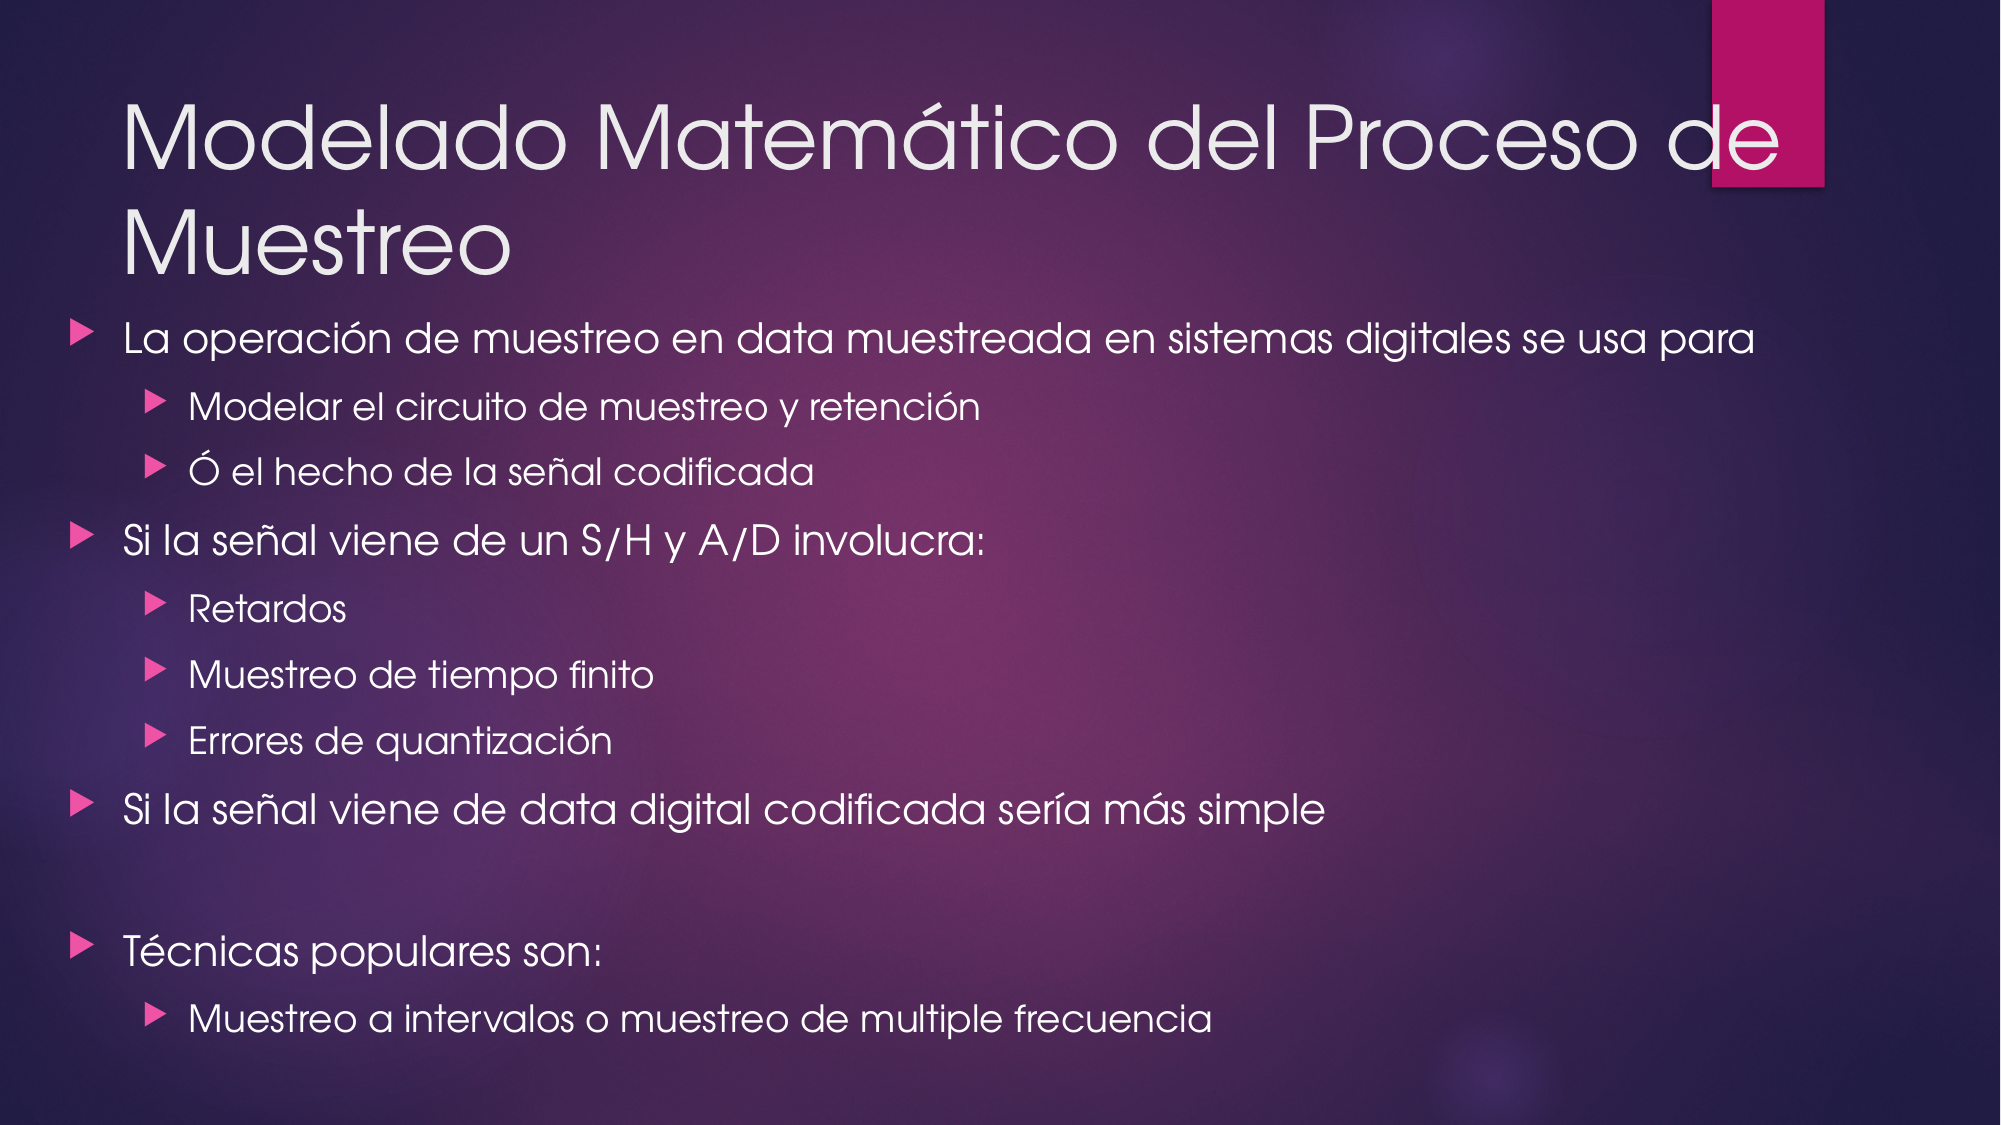

# Modelado Matemático del Proceso de Muestreo
La operación de muestreo en data muestreada en sistemas digitales se usa para
Modelar el circuito de muestreo y retención
Ó el hecho de la señal codificada
Si la señal viene de un S/H y A/D involucra:
Retardos
Muestreo de tiempo finito
Errores de quantización
Si la señal viene de data digital codificada sería más simple

Técnicas populares son:
Muestreo a intervalos o muestreo de multiple frecuencia